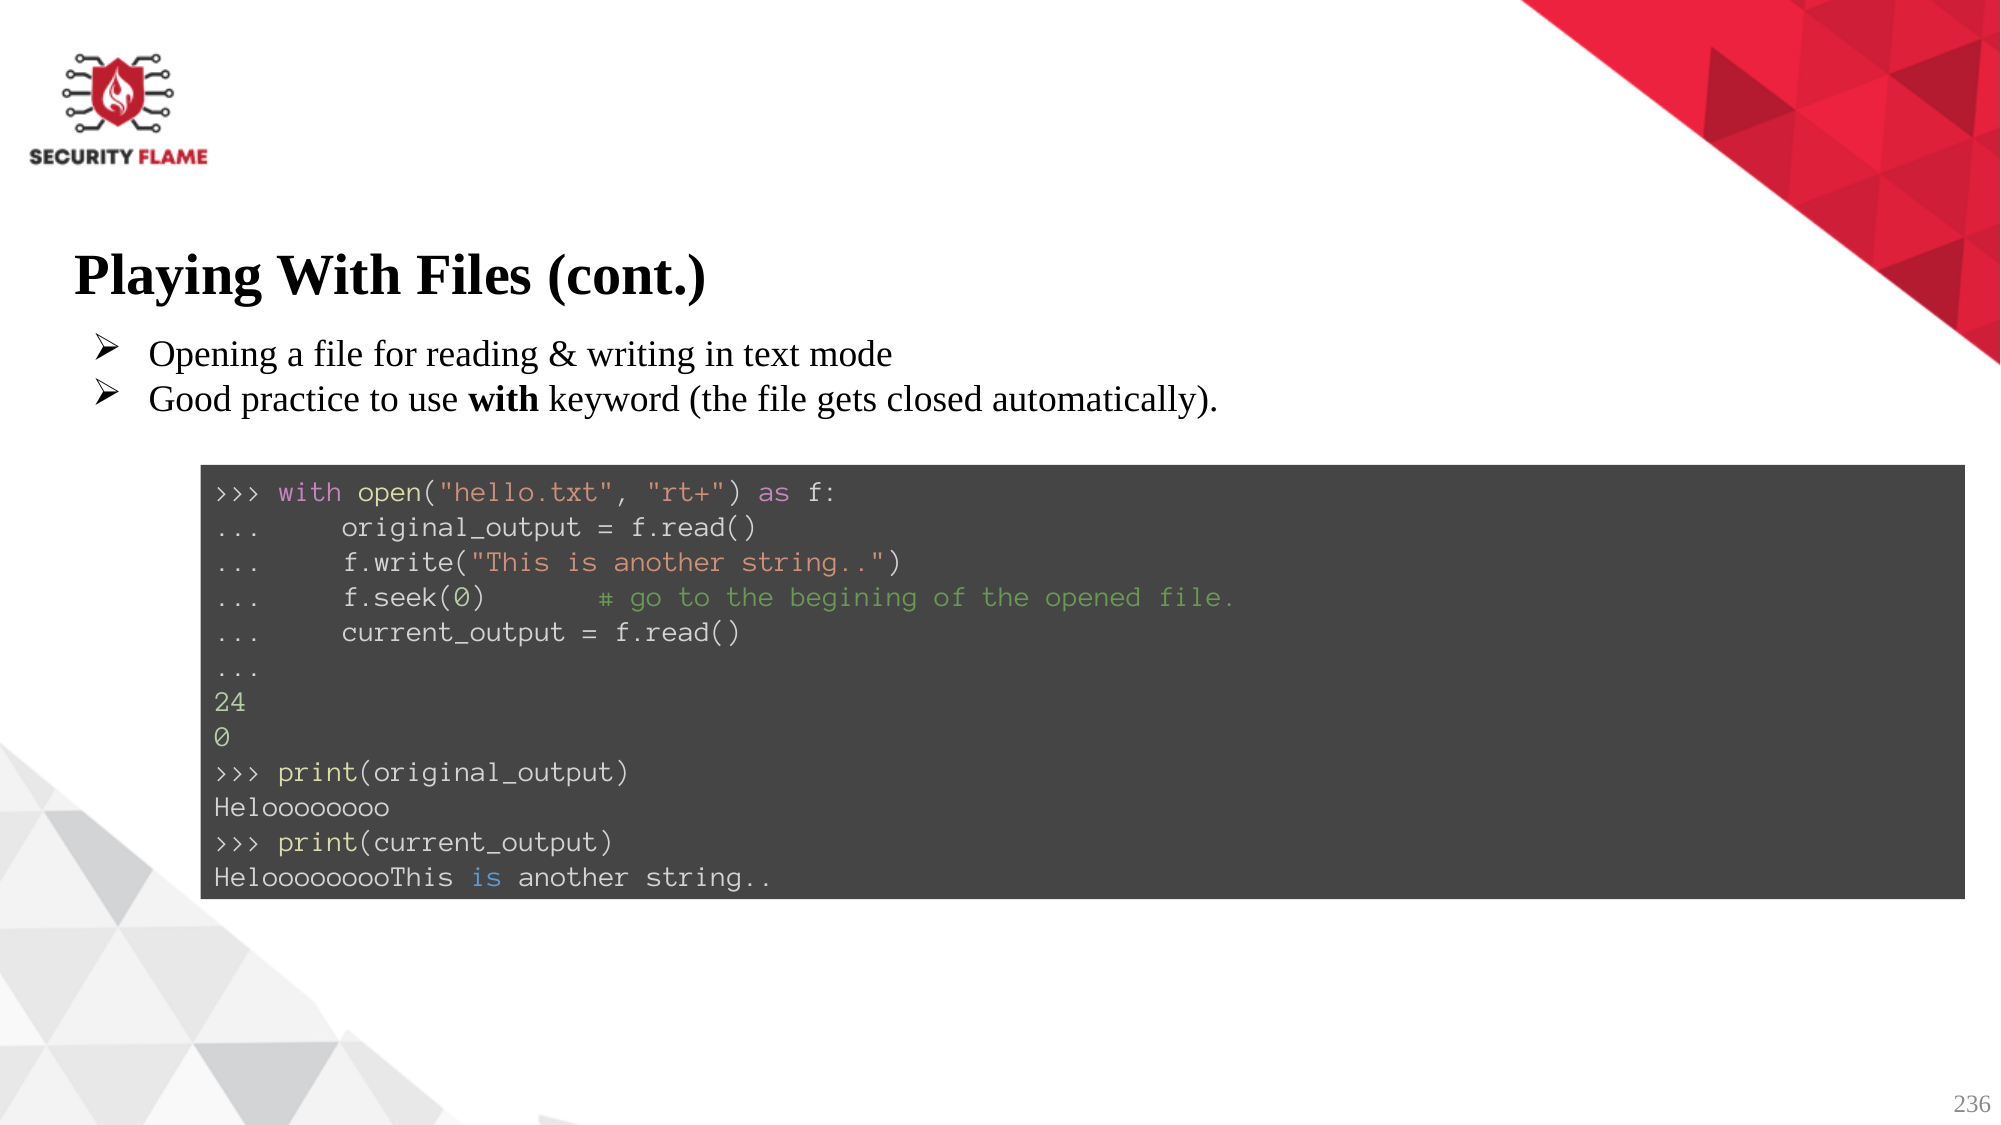

Playing With Files (cont.)
Opening a file for reading & writing in text mode
Good practice to use with keyword (the file gets closed automatically).
>>> with open("hello.txt", "rt+") as f:
...     original_output = f.read()
...     f.write("This is another string..")
...     f.seek(0)       # go to the begining of the opened file.
...     current_output = f.read()
...
24
0
>>> print(original_output)
Heloooooooo
>>> print(current_output)
HelooooooooThis is another string..
236